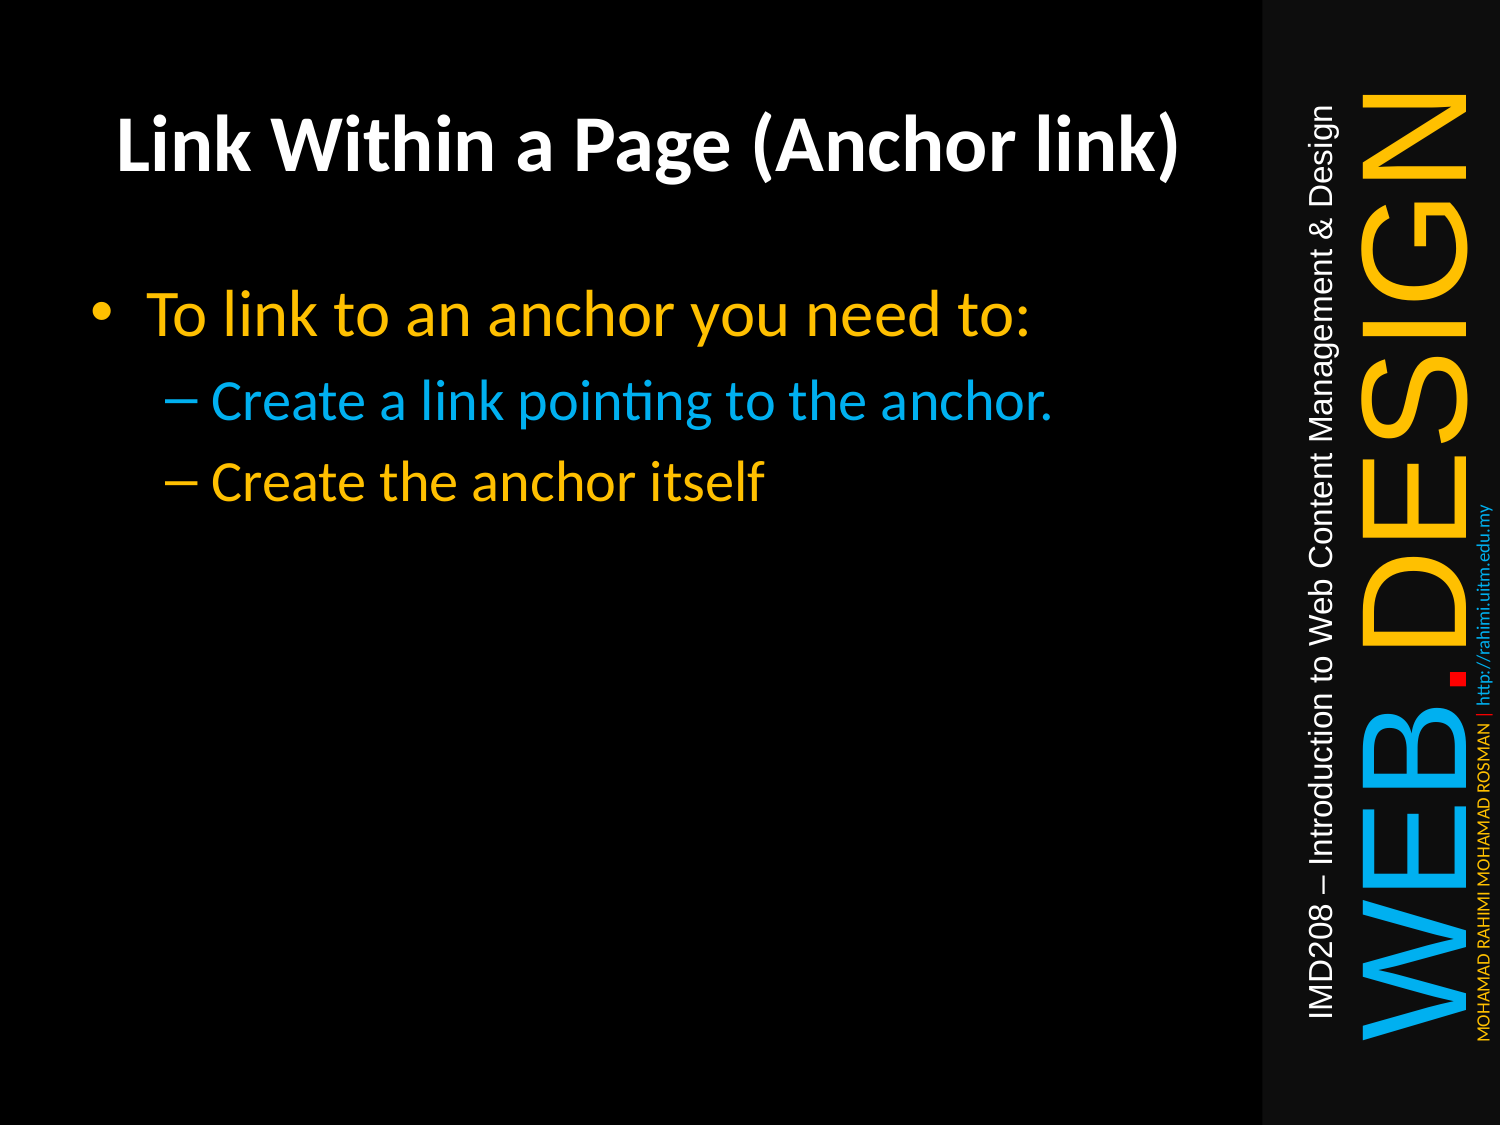

# Link Within a Page (Anchor link)
To link to an anchor you need to:
Create a link pointing to the anchor.
Create the anchor itself